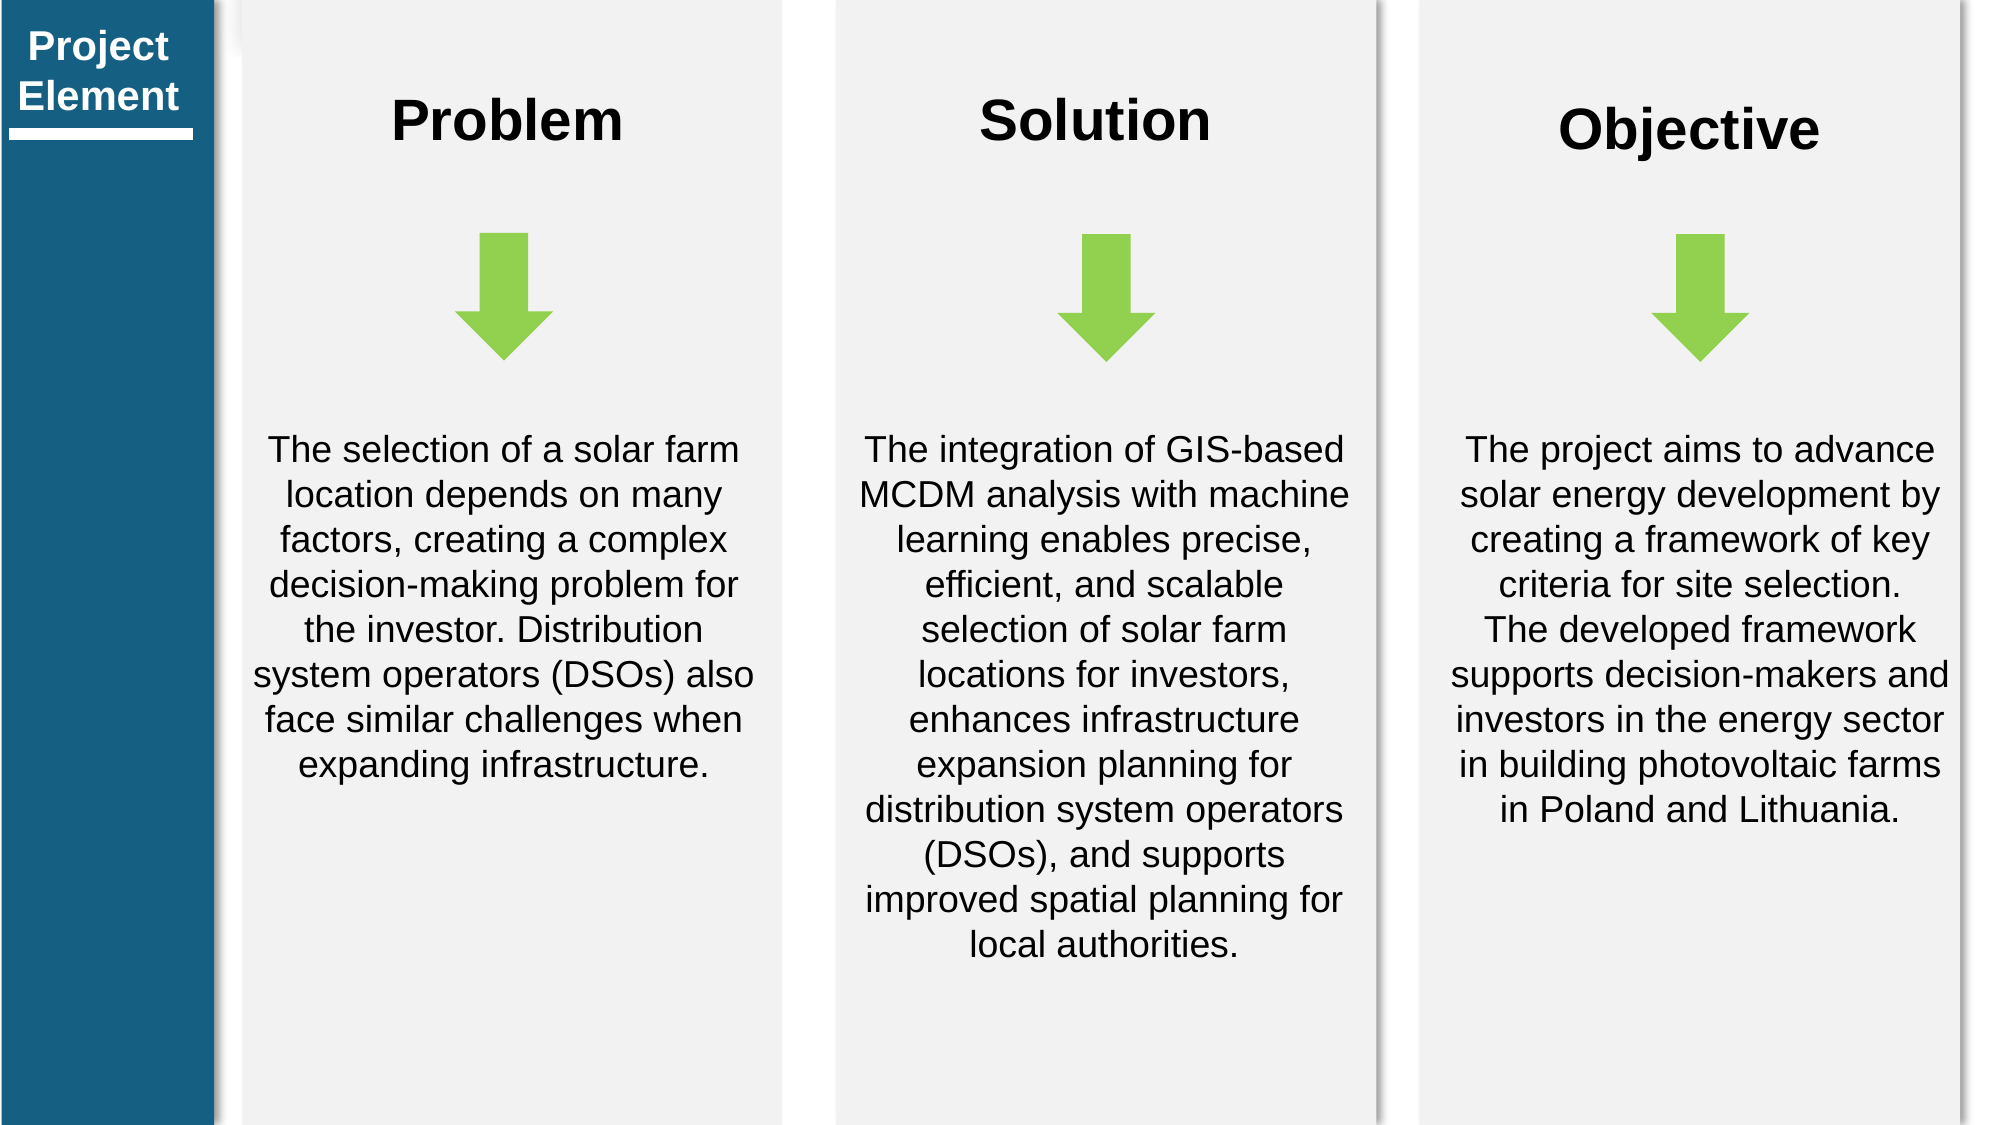

Project
Element

Problem

The selection of a solar farm location depends on many factors, creating a complex decision-making problem for the investor. Distribution system operators (DSOs) also face similar challenges when expanding infrastructure.

The integration of GIS-based MCDM analysis with machine learning enables precise, efficient, and scalable selection of solar farm locations for investors, enhances infrastructure expansion planning for distribution system operators (DSOs), and supports improved spatial planning for local authorities.
Solution

The project aims to advance solar energy development by creating a framework of key criteria for site selection.
The developed framework supports decision-makers and investors in the energy sector in building photovoltaic farms in Poland and Lithuania.
Objective